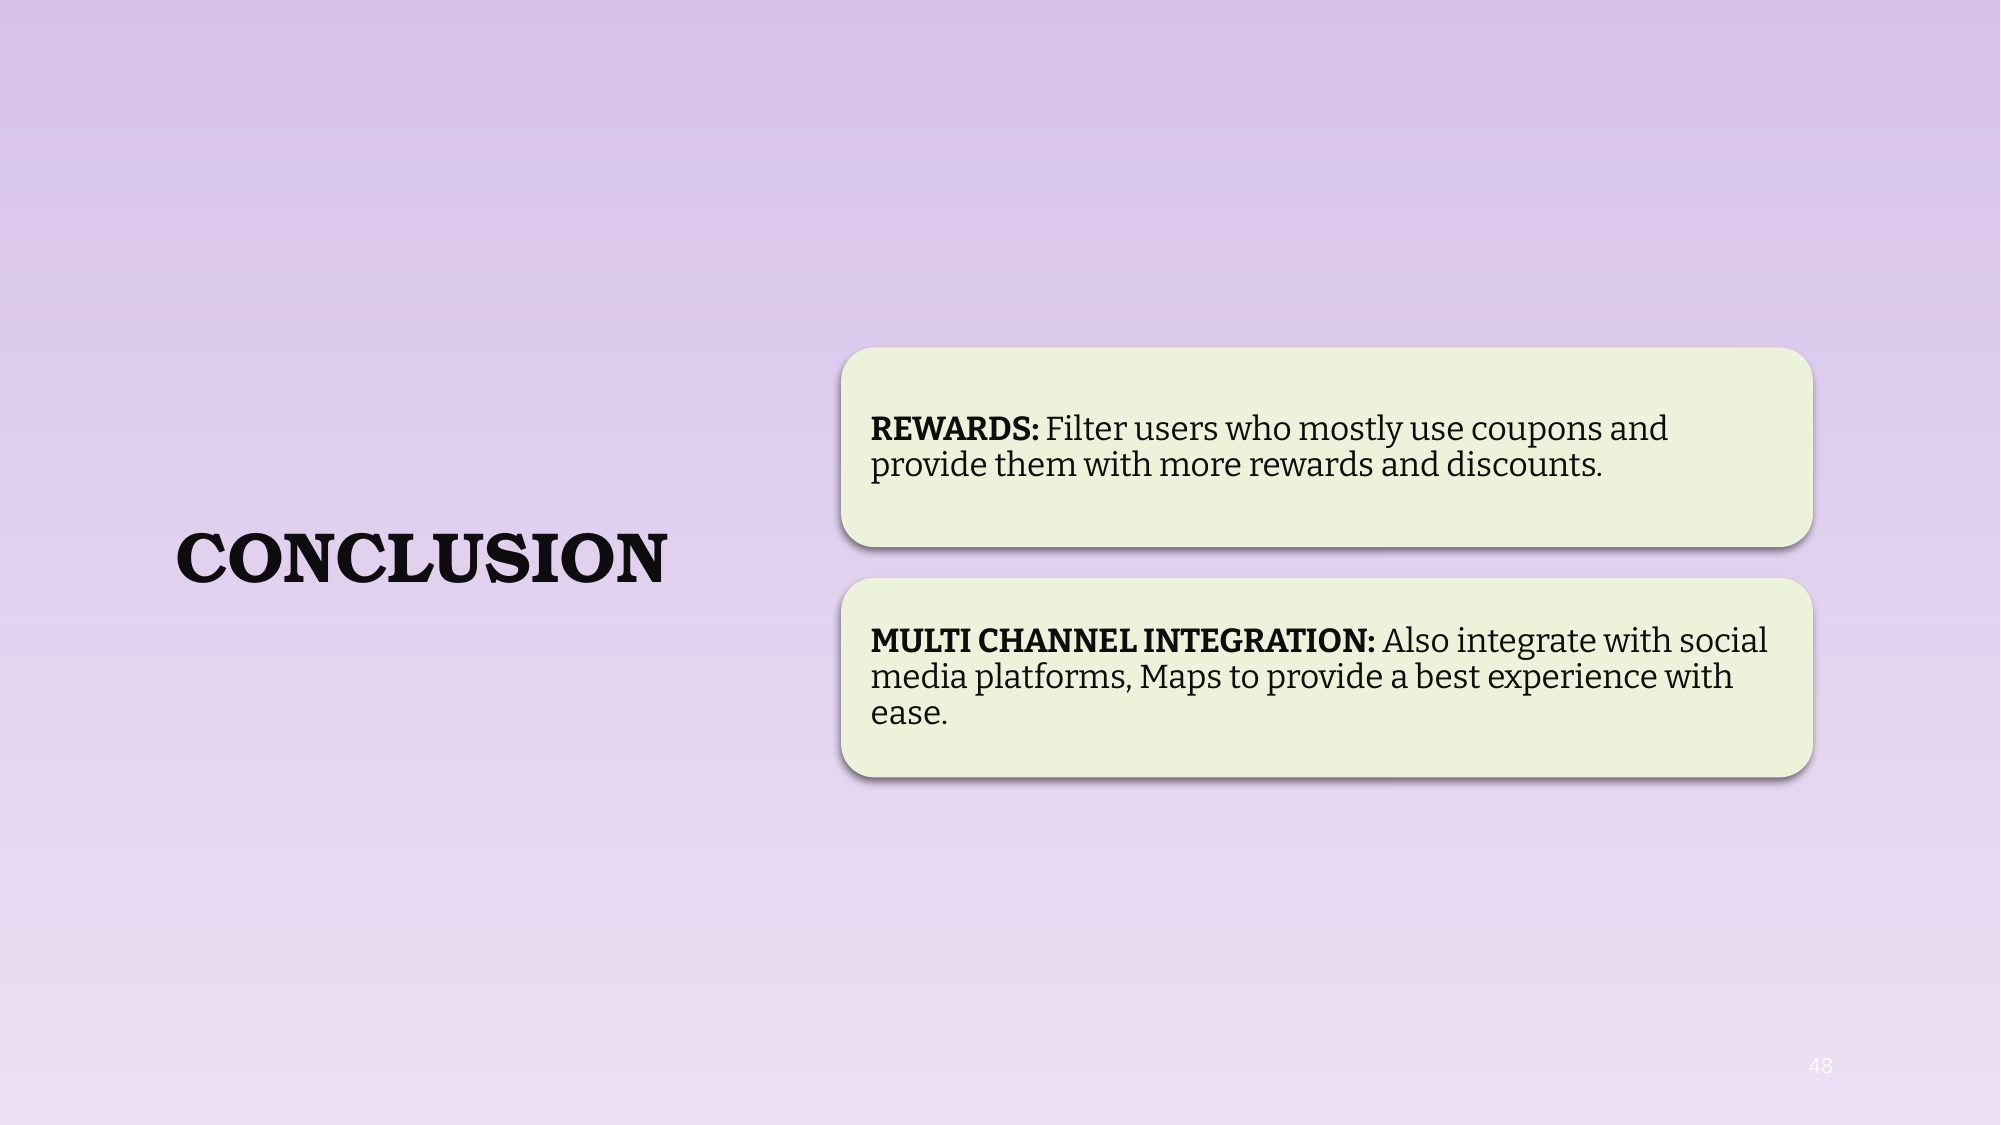

# CONCLUSION
REWARDS: Filter users who mostly use coupons and provide them with more rewards and discounts.
MULTI CHANNEL INTEGRATION: Also integrate with social media platforms, Maps to provide a best experience with ease.
48